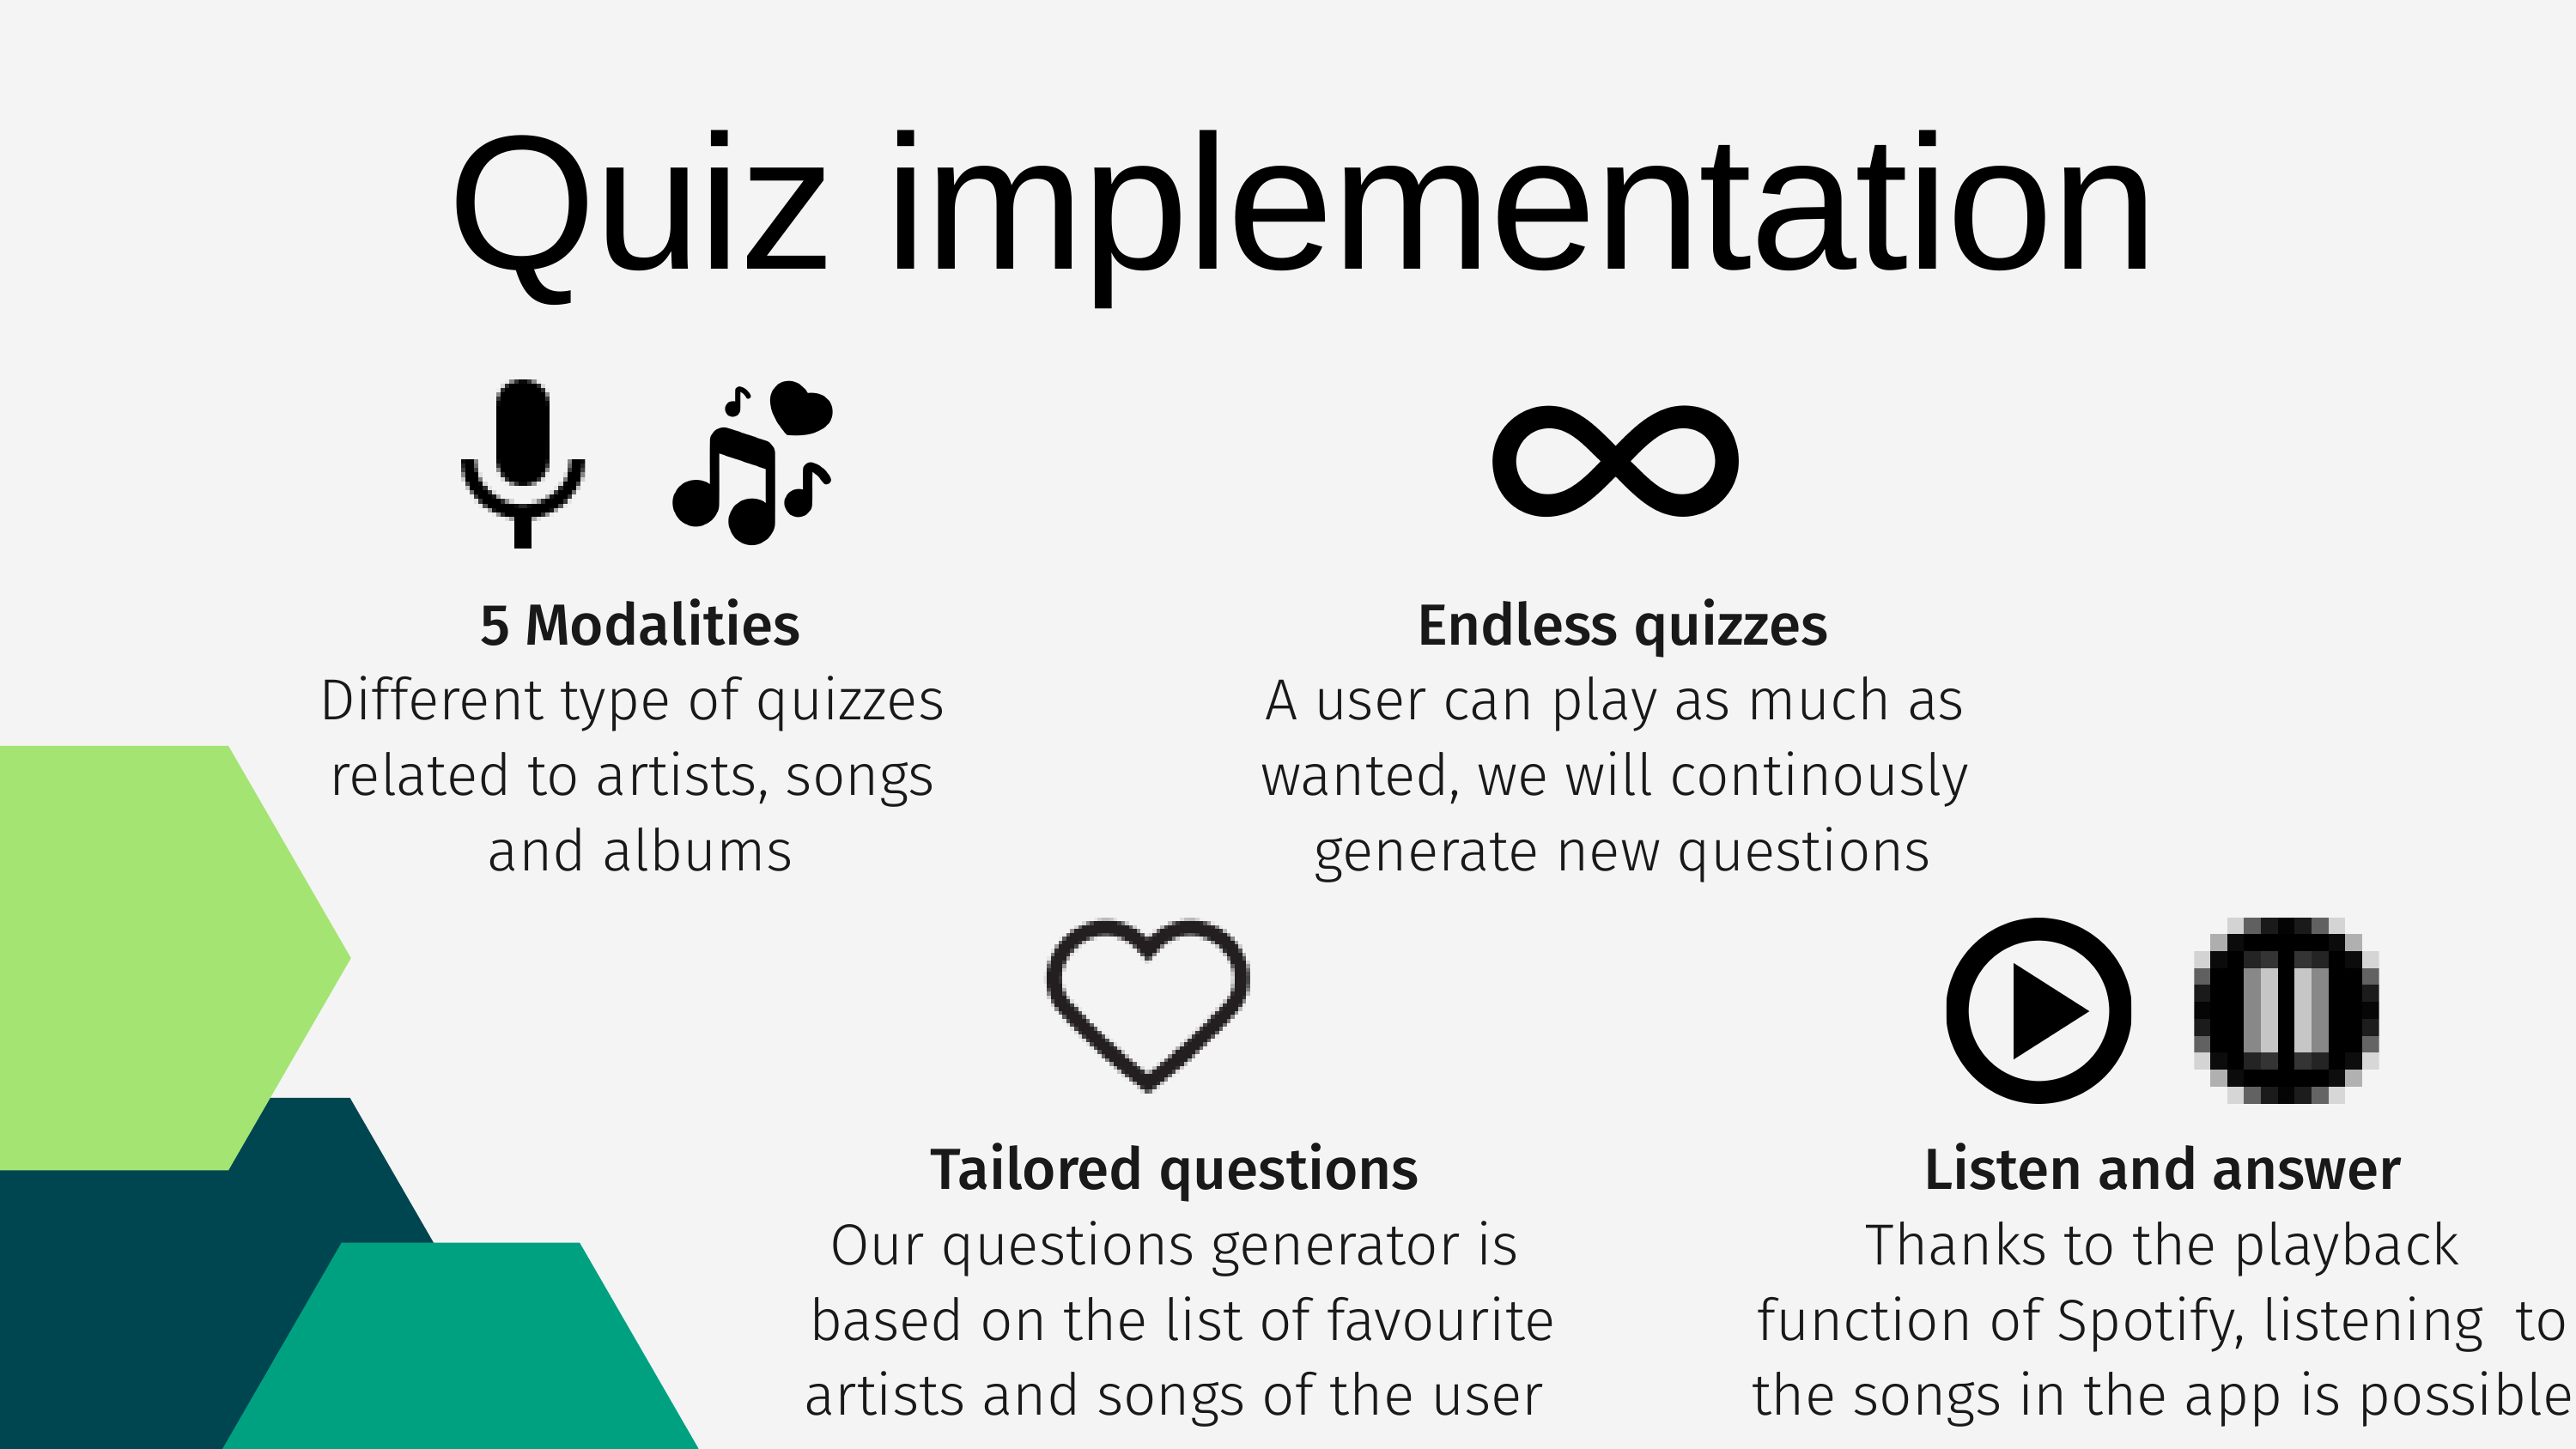

Quiz implementation

5 Modalities
Different type of quizzes
related to artists, songs
and albums
Endless quizzes
A user can play as much as
wanted, we will continously
generate new questions

Tailored questions
Our questions generator is
based on the list of favourite
artists and songs of the user
Listen and answer
Thanks to the playback function of Spotify, listening  to the songs in the app is possible